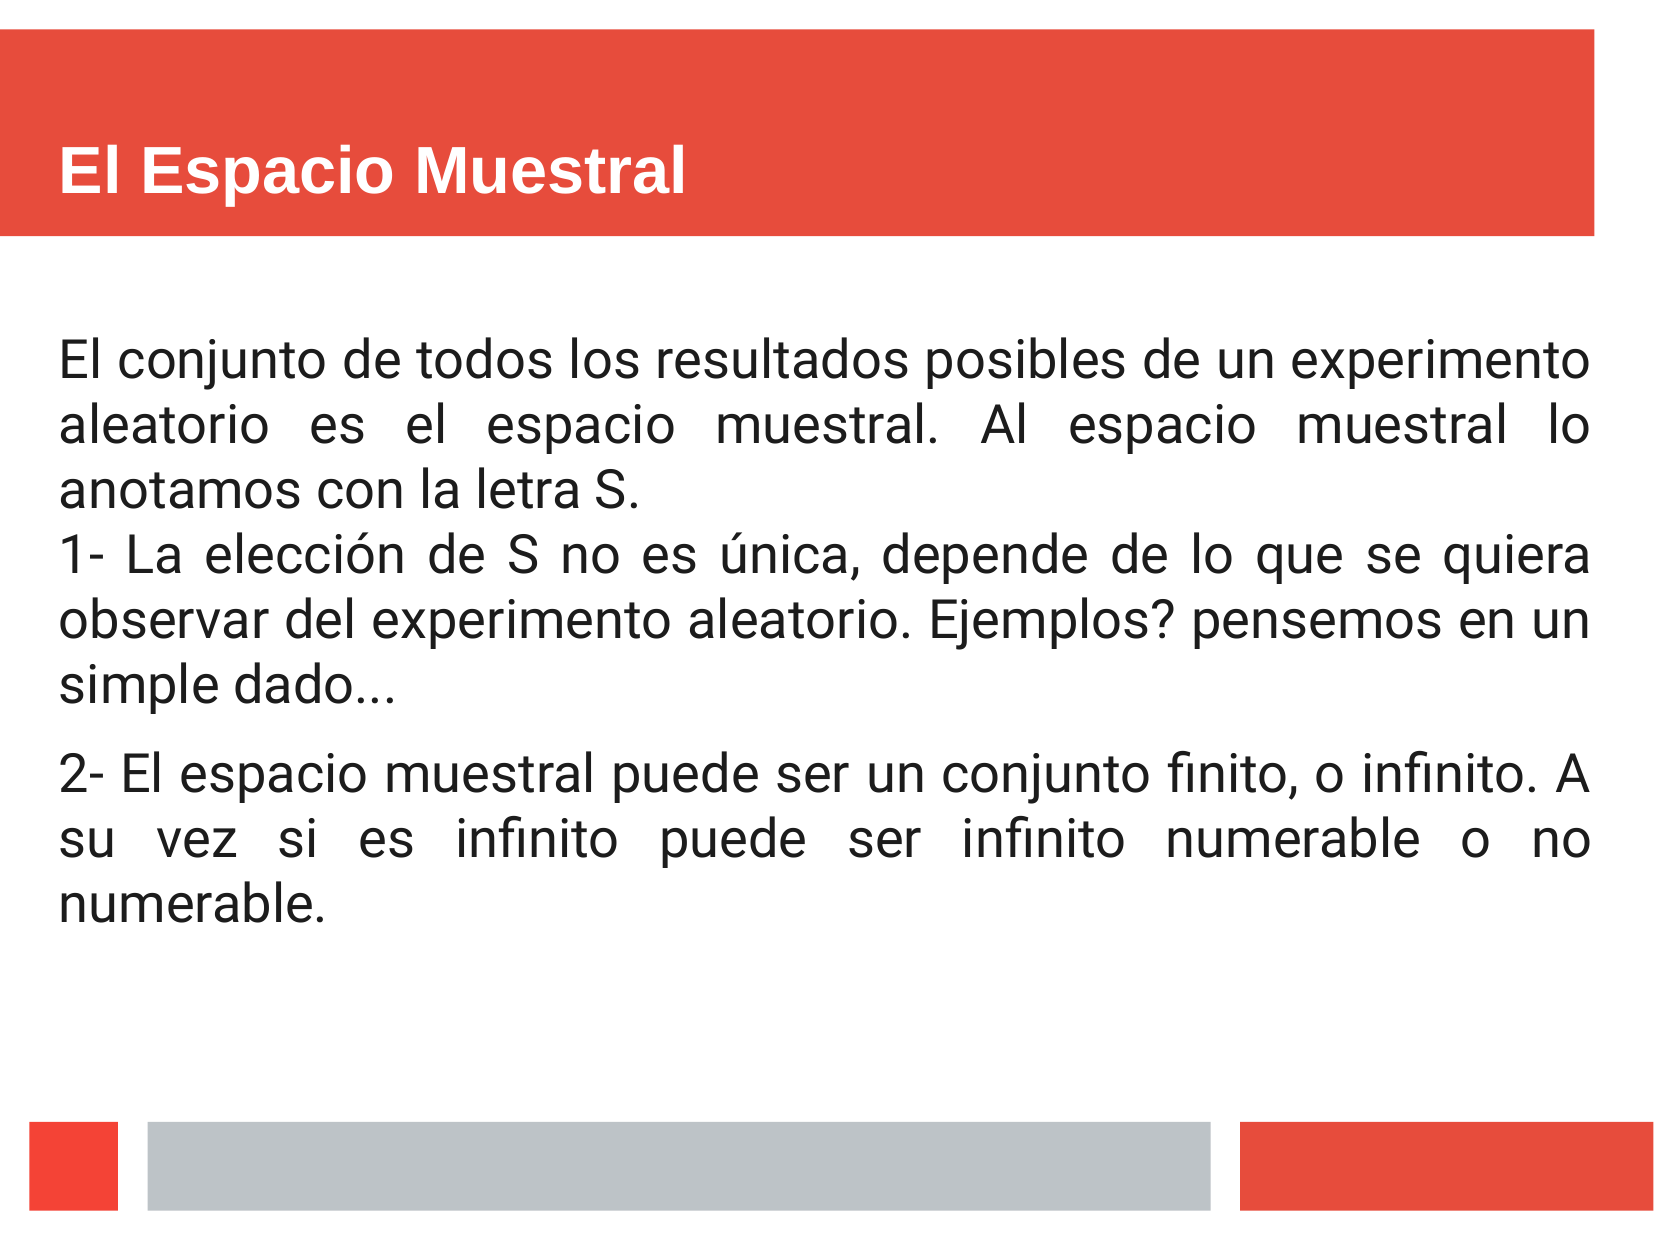

El Espacio Muestral
El conjunto de todos los resultados posibles de un experimento aleatorio es el espacio muestral. Al espacio muestral lo anotamos con la letra S.
1- La elección de S no es única, depende de lo que se quiera observar del experimento aleatorio. Ejemplos? pensemos en un simple dado...
2- El espacio muestral puede ser un conjunto finito, o infinito. A su vez si es infinito puede ser infinito numerable o no numerable.